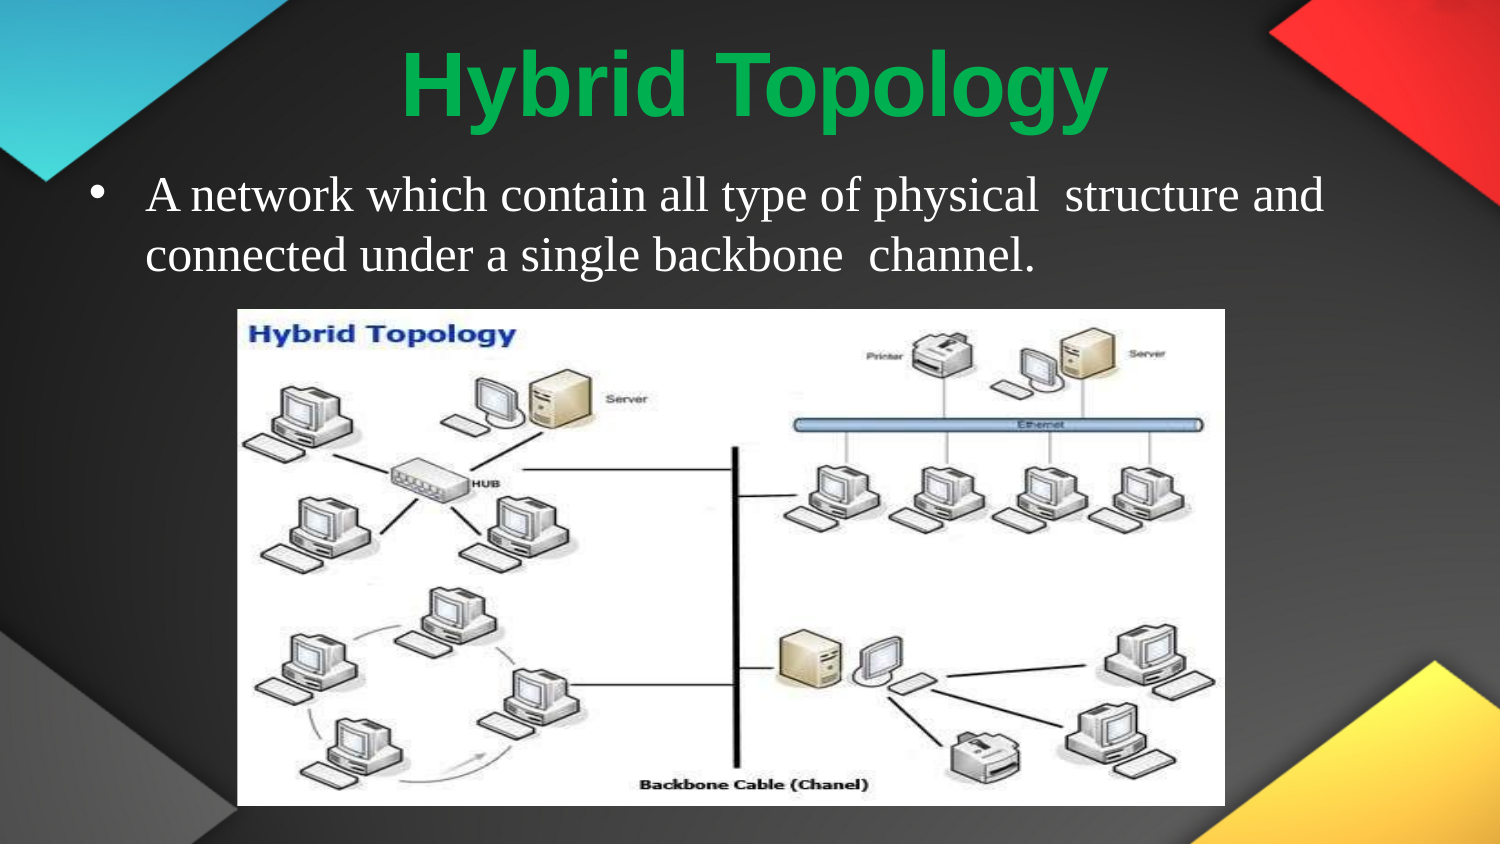

# Hybrid Topology
A network which contain all type of physical  structure and connected under a single backbone  channel.